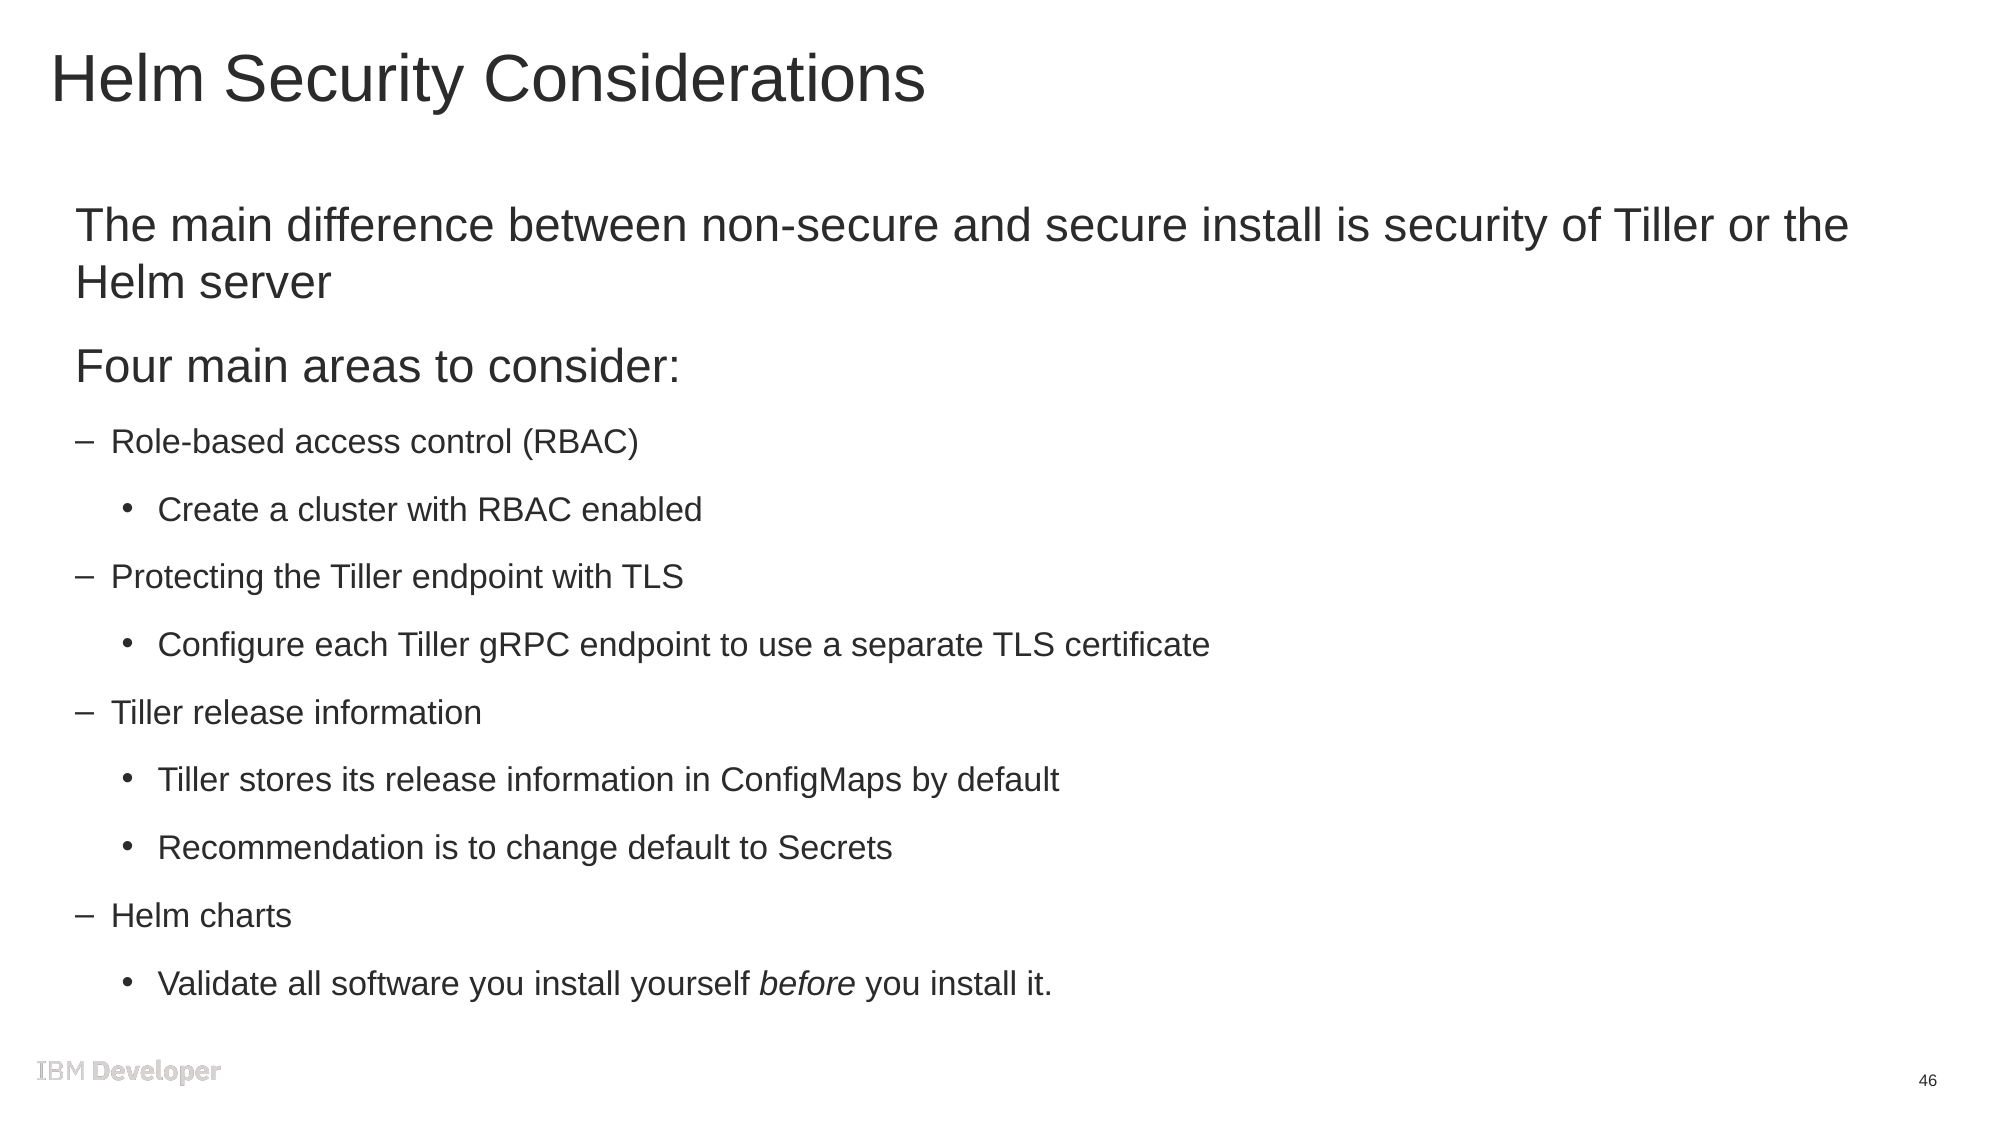

# Helm Security Considerations
The main difference between non-secure and secure install is security of Tiller or the Helm server
Four main areas to consider:
Role-based access control (RBAC)
Create a cluster with RBAC enabled
Protecting the Tiller endpoint with TLS
Configure each Tiller gRPC endpoint to use a separate TLS certificate
Tiller release information
Tiller stores its release information in ConfigMaps by default
Recommendation is to change default to Secrets
Helm charts
Validate all software you install yourself before you install it.

46